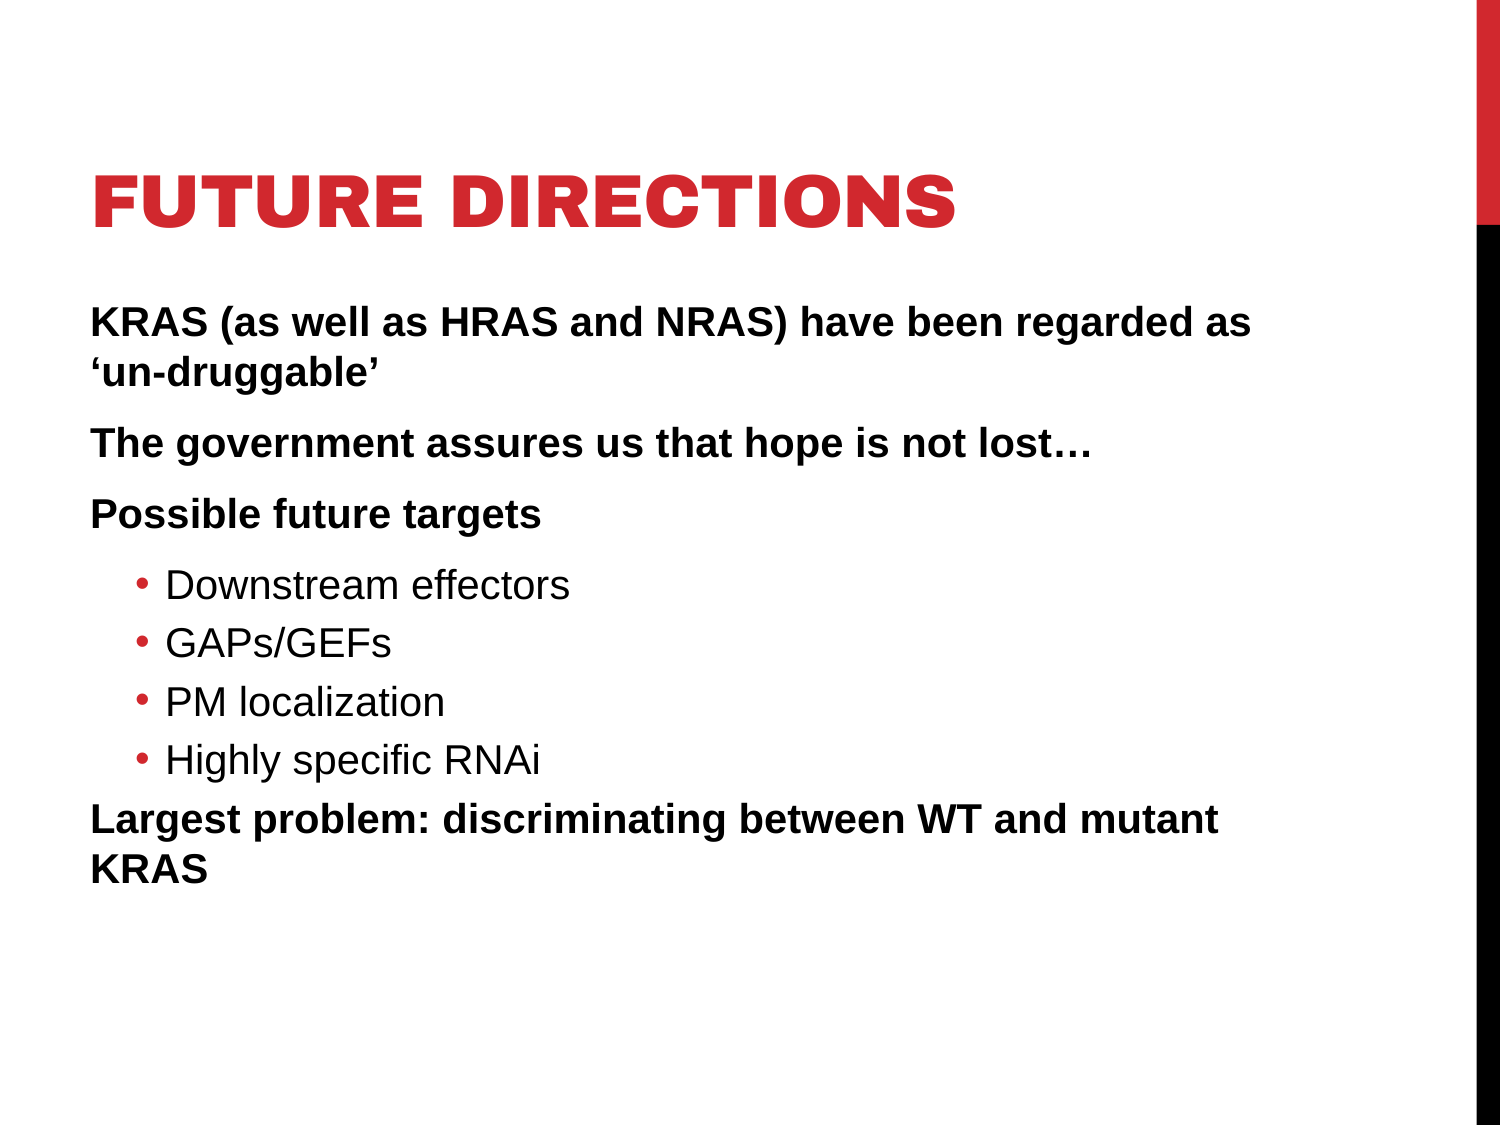

# FUTURE DIRECTIONS
KRAS (as well as HRAS and NRAS) have been regarded as ‘un-druggable’
The government assures us that hope is not lost…
Possible future targets
Downstream effectors
GAPs/GEFs
PM localization
Highly specific RNAi
Largest problem: discriminating between WT and mutant KRAS